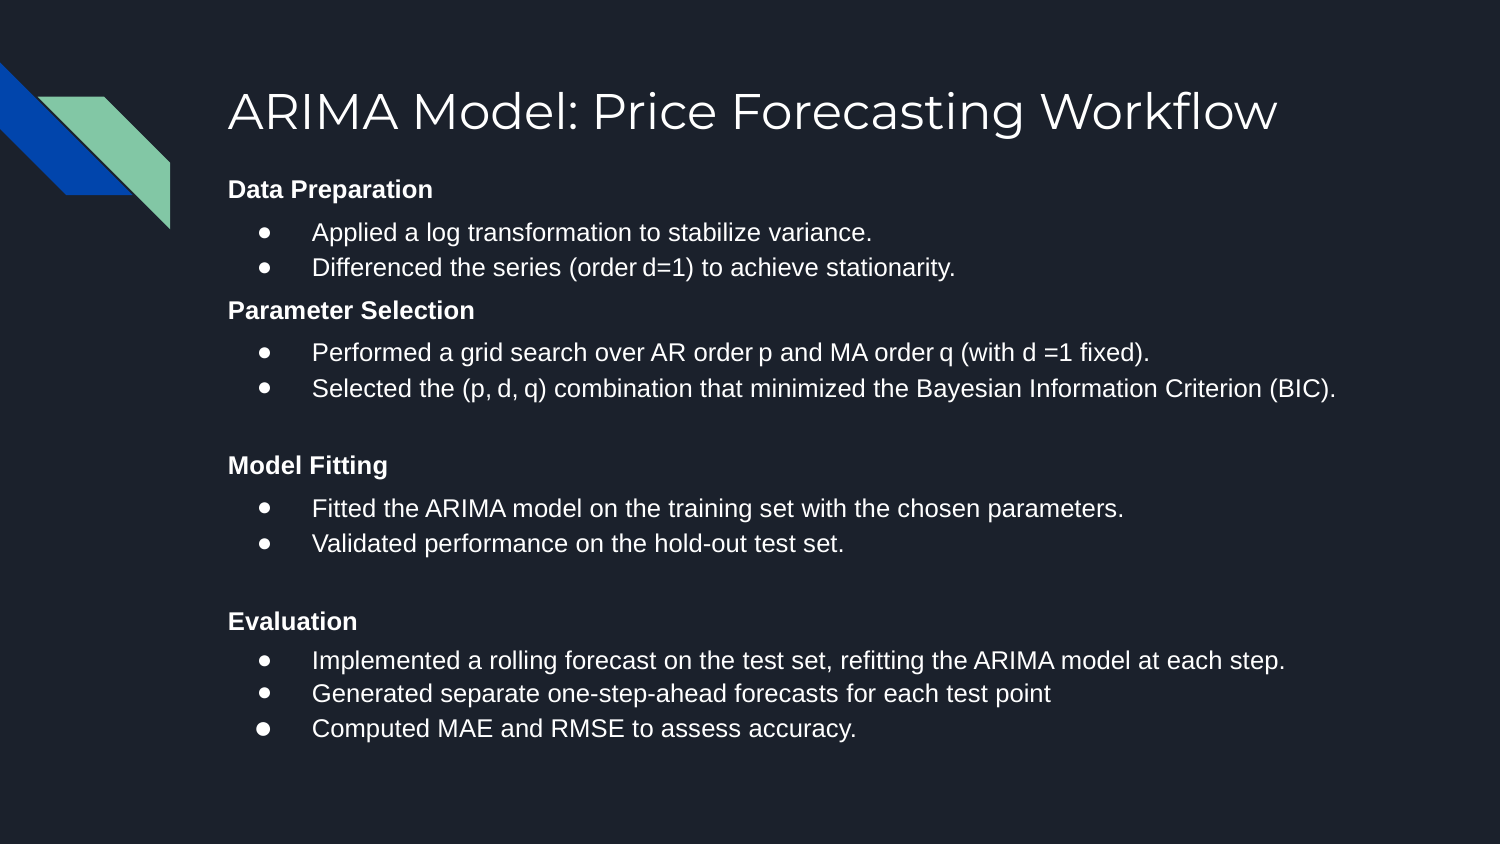

# ARIMA Model: Price Forecasting Workflow
Data Preparation
Applied a log transformation to stabilize variance.
Differenced the series (order d=1) to achieve stationarity.
Parameter Selection
Performed a grid search over AR order p and MA order q (with d =1 fixed).
Selected the (p, d, q) combination that minimized the Bayesian Information Criterion (BIC).
Model Fitting
Fitted the ARIMA model on the training set with the chosen parameters.
Validated performance on the hold‑out test set.
Evaluation
Implemented a rolling forecast on the test set, refitting the ARIMA model at each step.
Generated separate one-step‑ahead forecasts for each test point
Computed MAE and RMSE to assess accuracy.